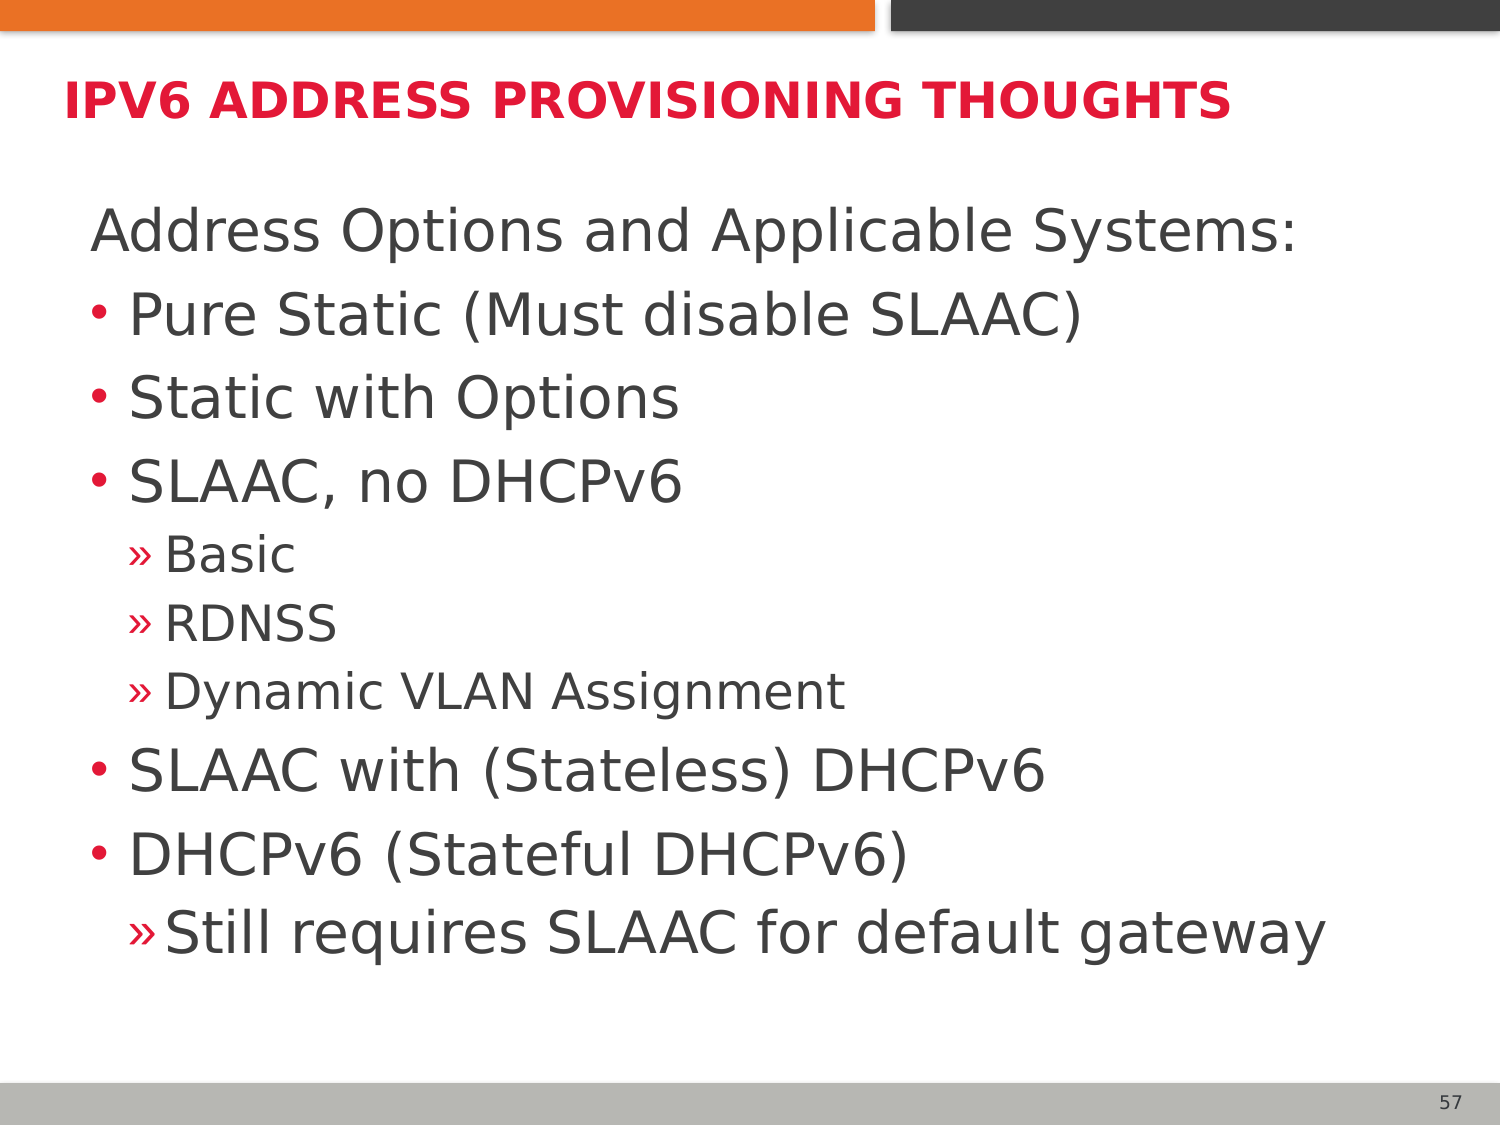

# IPv6 Address provisioning thoughts
Address Options and Applicable Systems:
Pure Static (Must disable SLAAC)
Static with Options
SLAAC, no DHCPv6
Basic
RDNSS
Dynamic VLAN Assignment
SLAAC with (Stateless) DHCPv6
DHCPv6 (Stateful DHCPv6)
Still requires SLAAC for default gateway